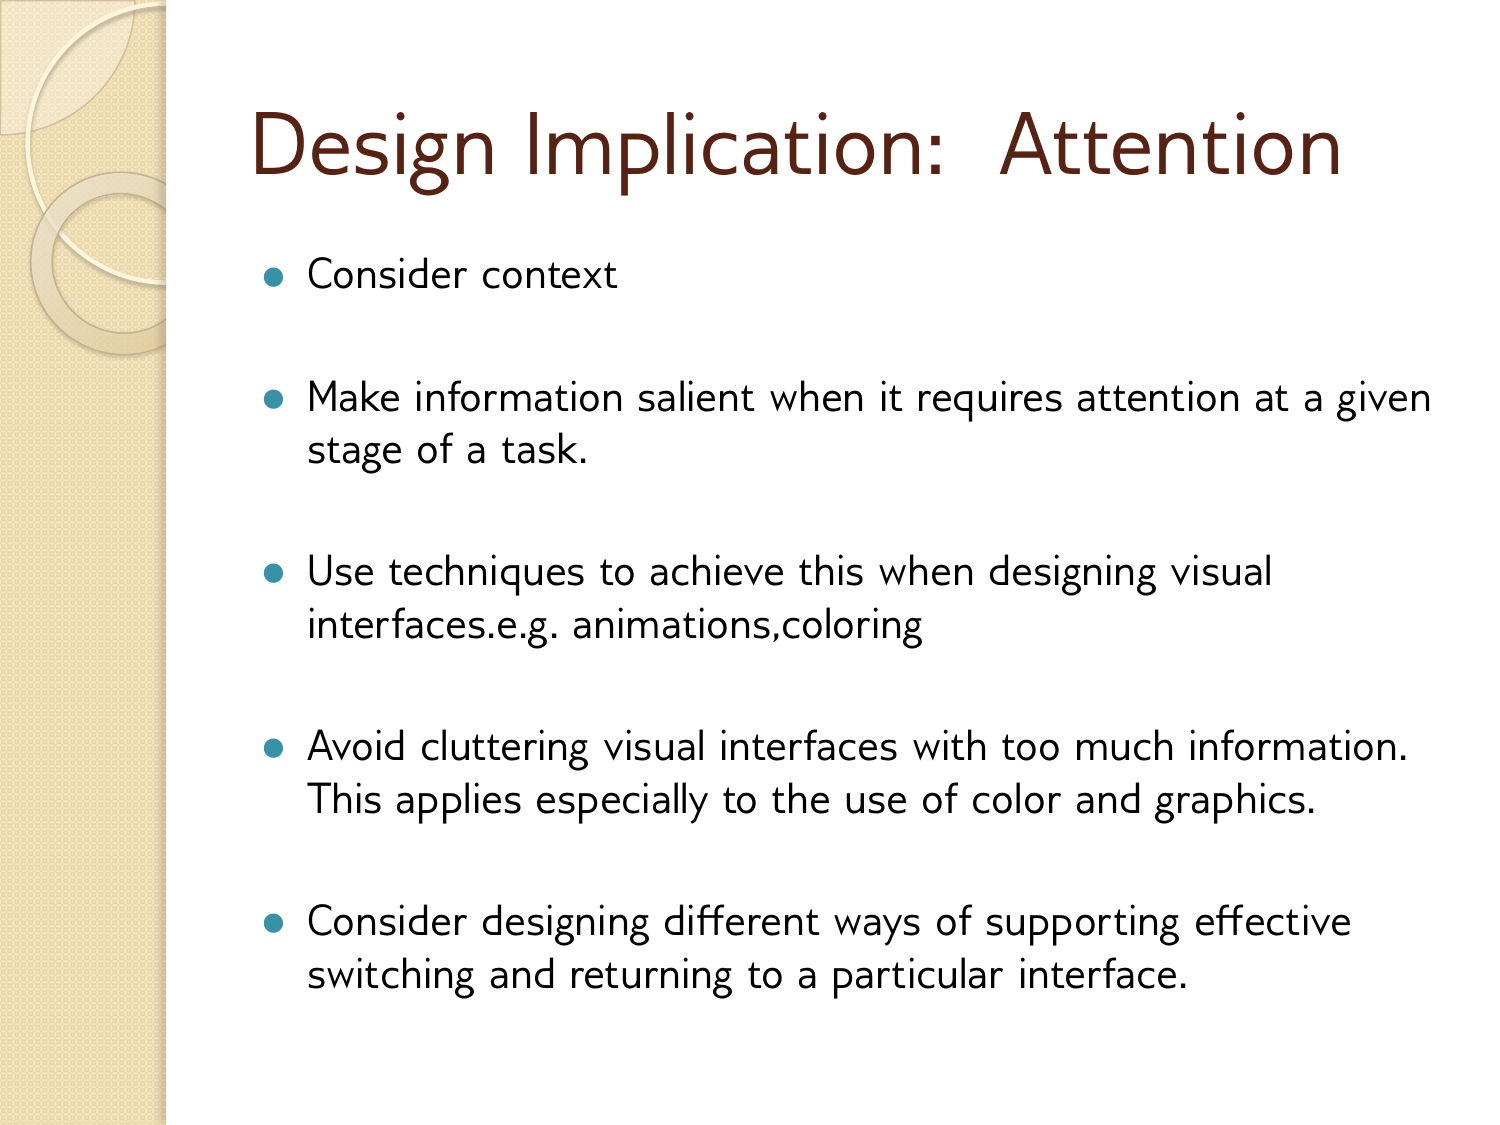

# Design Implication:  Attention
Consider context

Make information salient when it requires attention at a given stage of a task.

Use techniques to achieve this when designing visual interfaces.e.g. animations,coloring

Avoid cluttering visual interfaces with too much information. This applies especially to the use of color and graphics.

Consider designing different ways of supporting effective switching and returning to a particular interface.